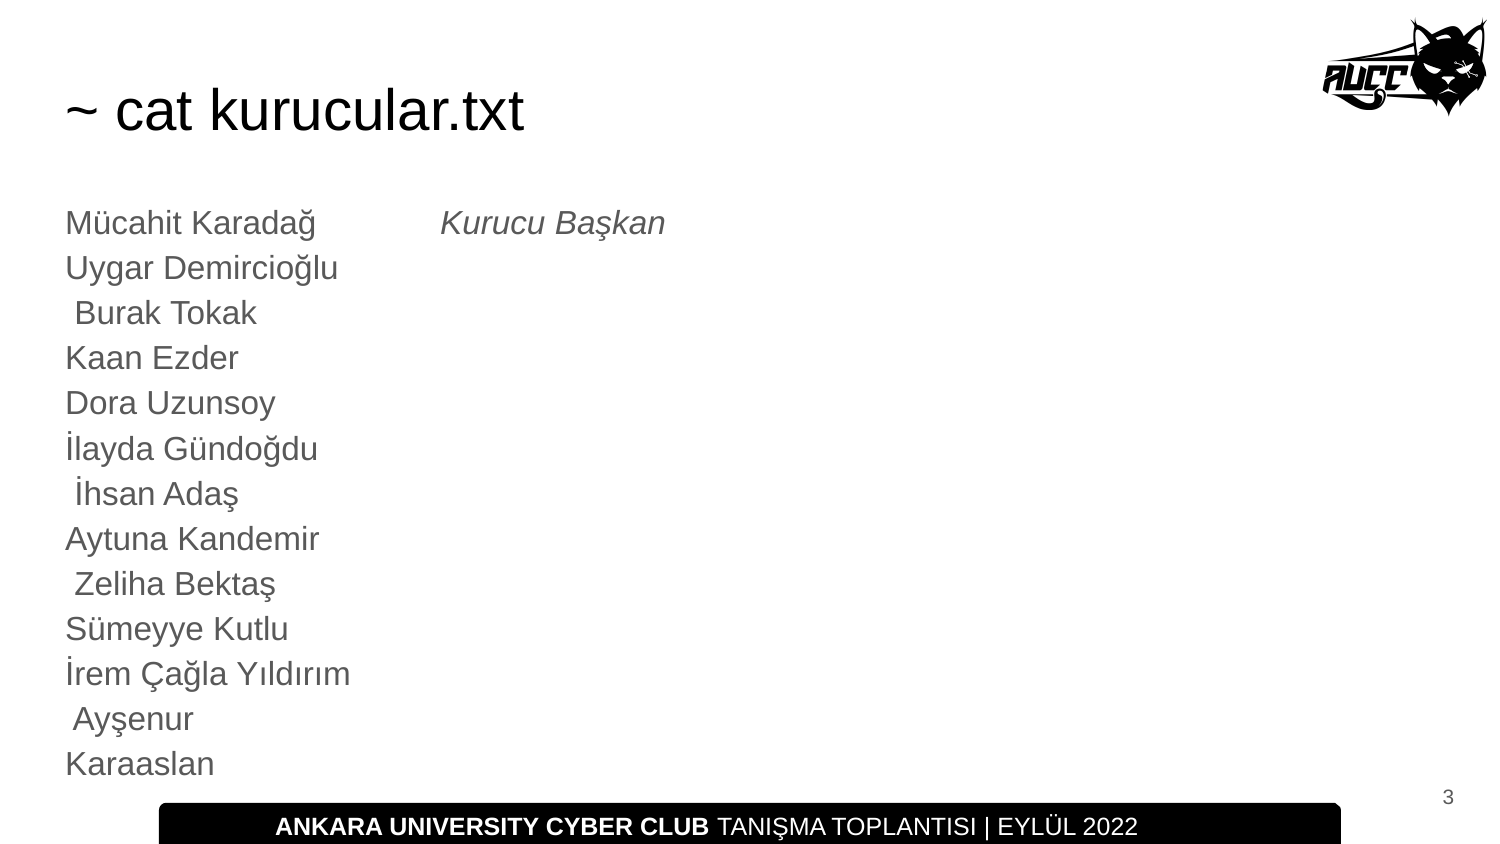

# ~ cat kurucular.txt
Mücahit Karadağ  Uygar Demircioğlu  Burak Tokak
Kaan Ezder  Dora Uzunsoy  İlayda Gündoğdu  İhsan Adaş  Aytuna Kandemir  Zeliha Bektaş  Sümeyye Kutlu
İrem Çağla Yıldırım  Ayşenur Karaaslan
Kurucu Başkan
3

ANKARA UNIVERSITY CYBER CLUB TANIŞMA TOPLANTISI | EYLÜL 2022